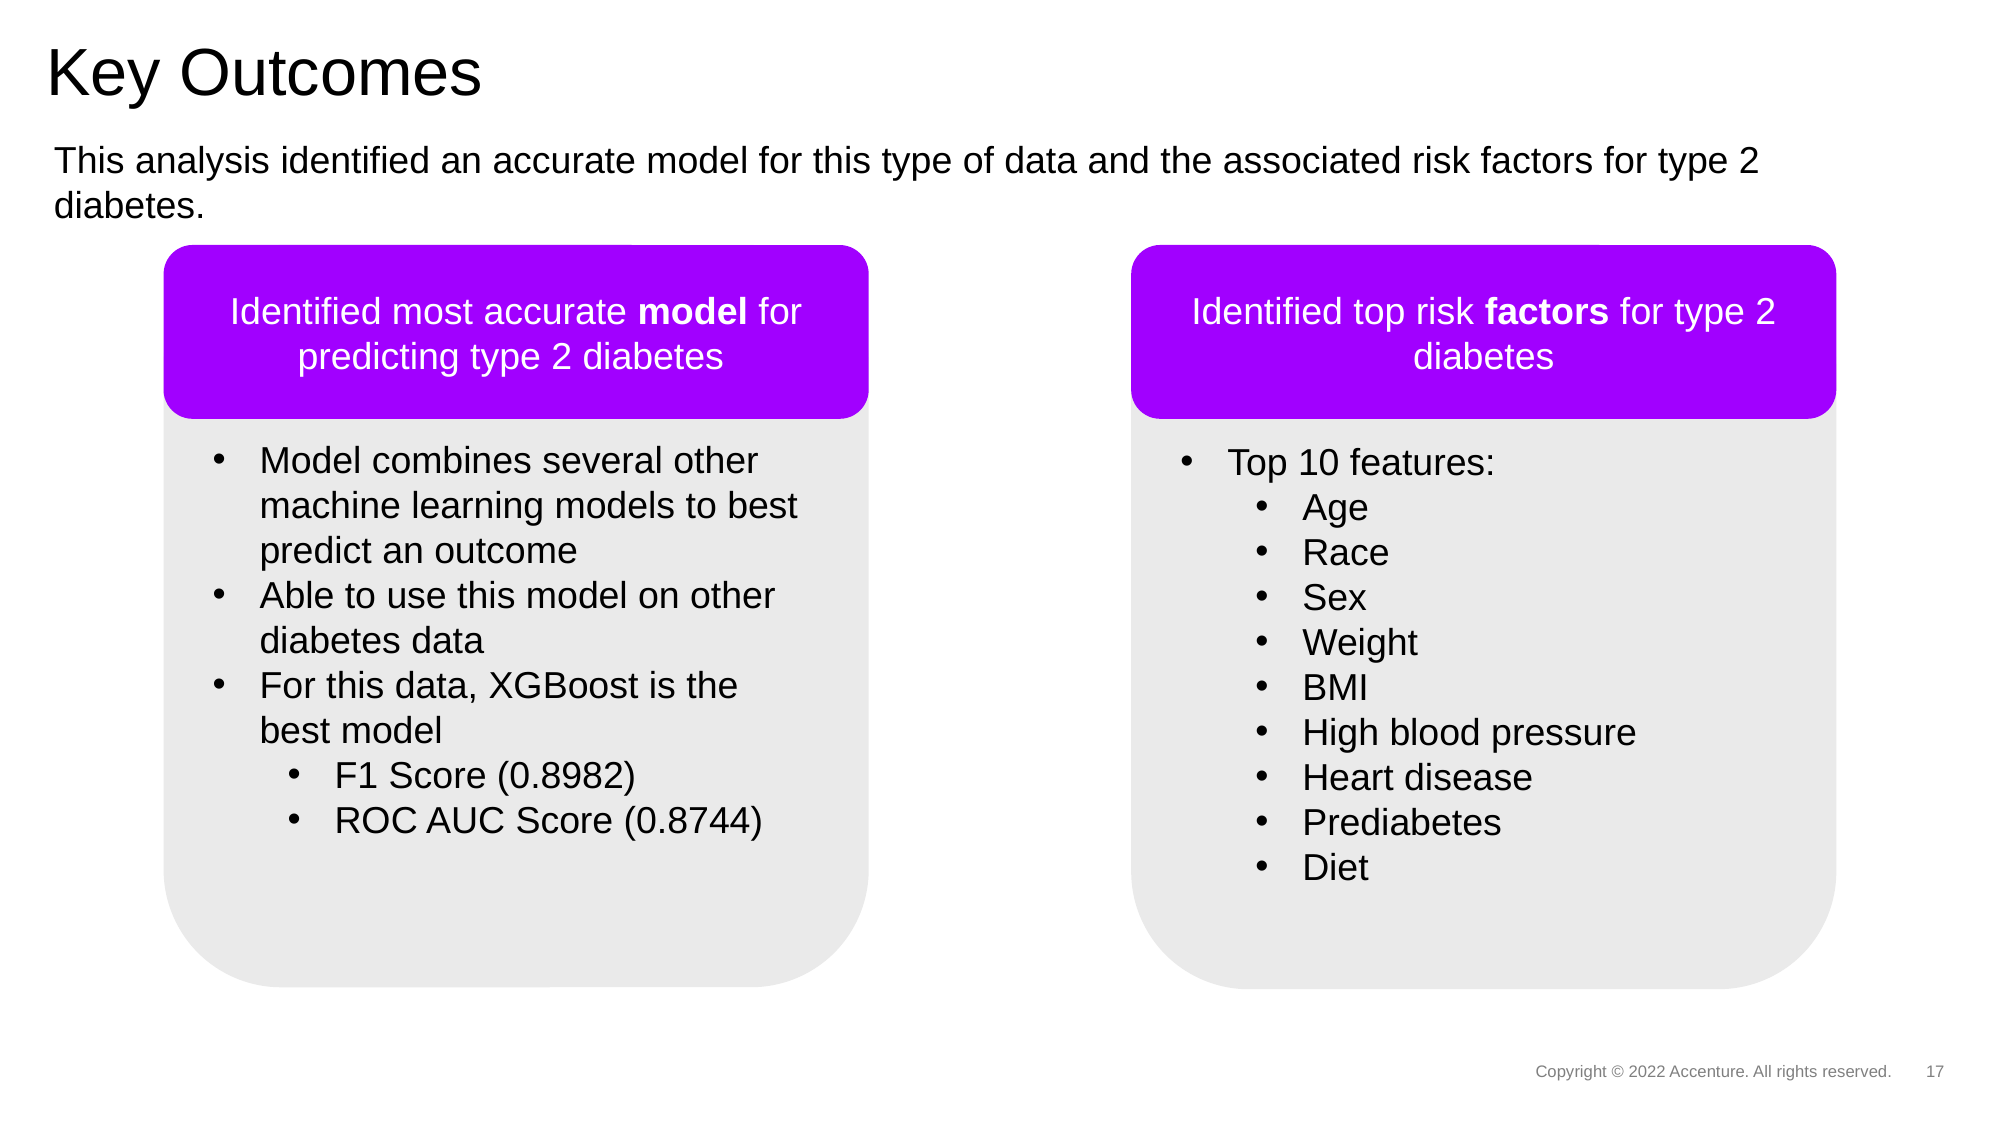

# Key Outcomes
This analysis identified an accurate model for this type of data and the associated risk factors for type 2 diabetes.

Model combines several other machine learning models to best predict an outcome
Able to use this model on other diabetes data
For this data, XGBoost is the best model
F1 Score (0.8982)
ROC AUC Score (0.8744)
Identified most accurate model for predicting type 2 diabetes
Identified top risk factors for type 2 diabetes

Top 10 features:
Age
Race
Sex
Weight
BMI
High blood pressure
Heart disease
Prediabetes
Diet
Copyright © 2022 Accenture. All rights reserved.
17